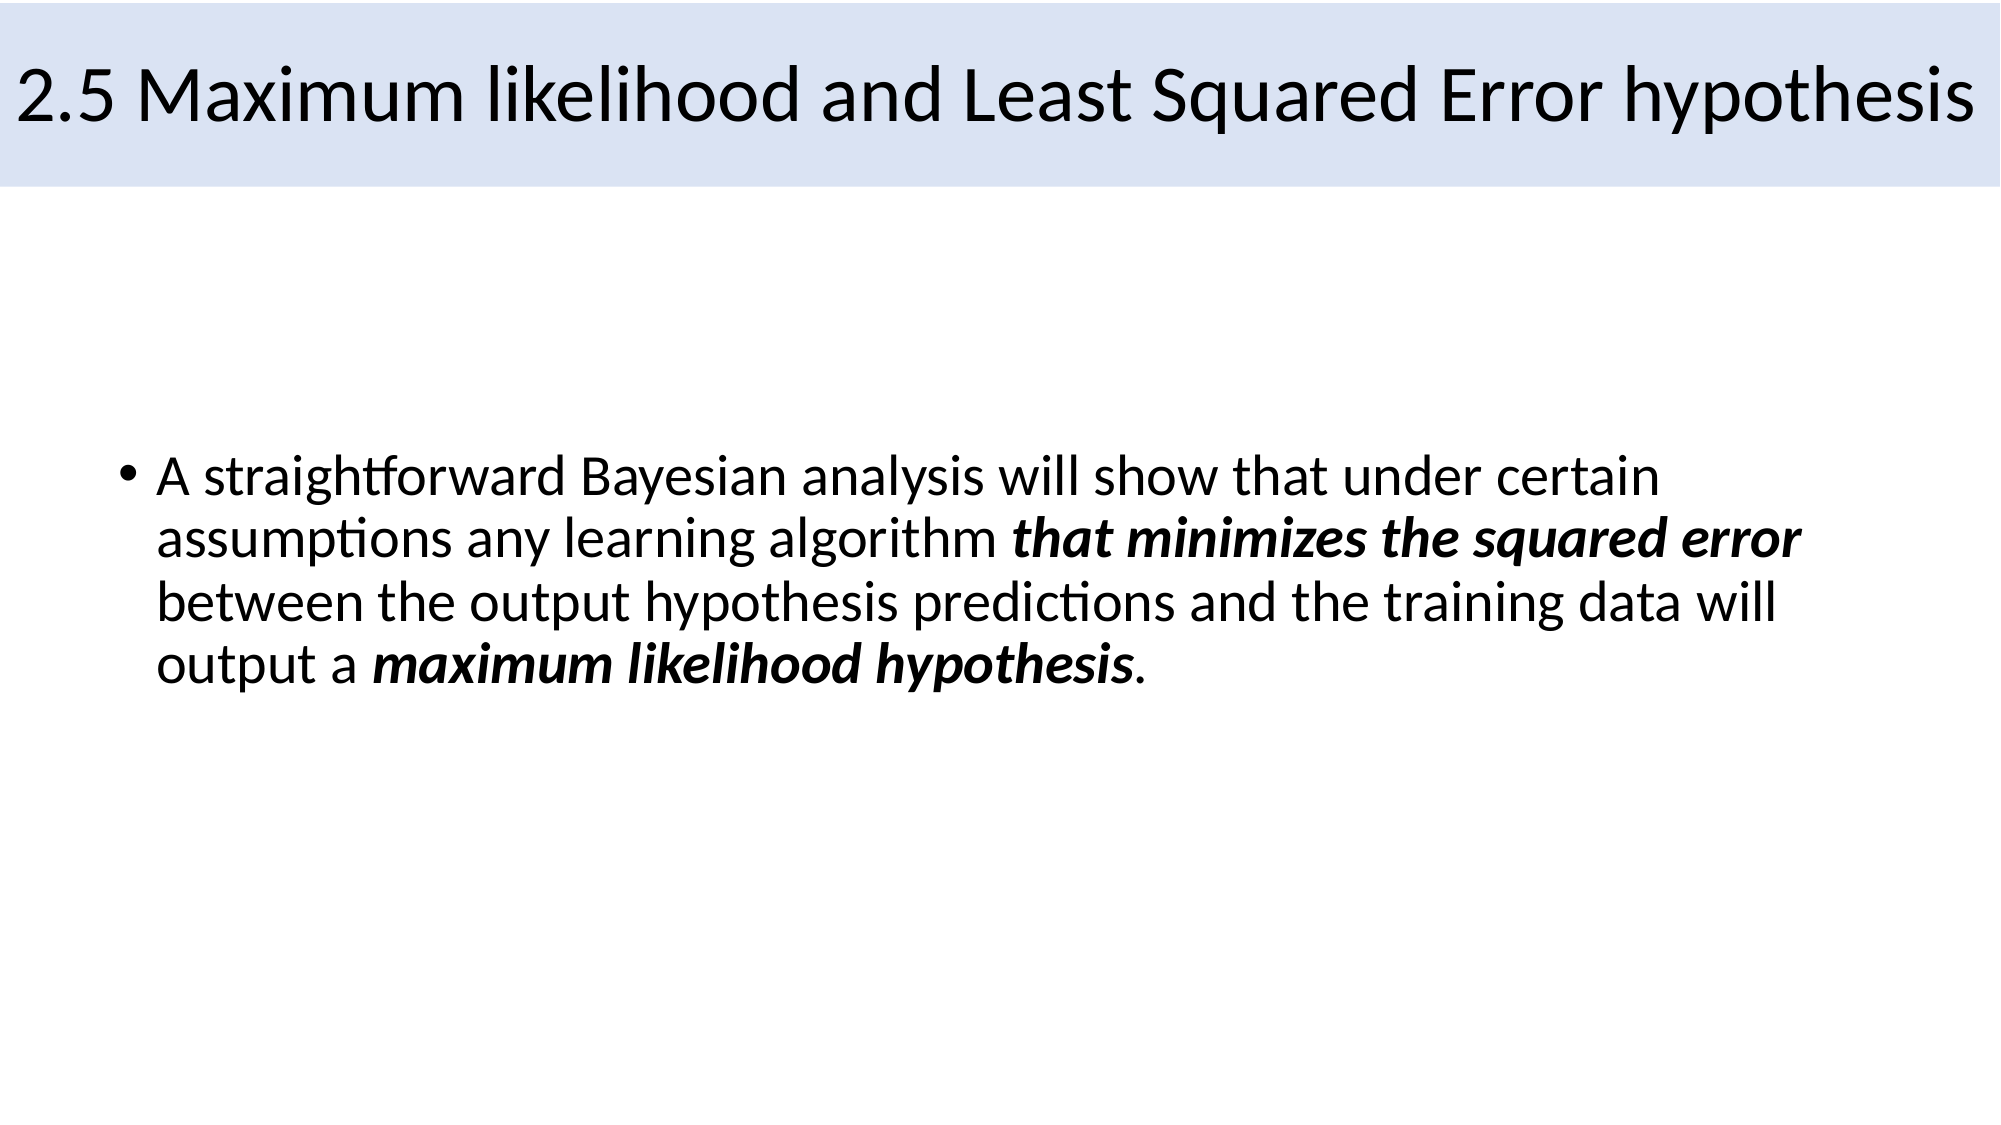

# 2.5 Maximum likelihood and Least Squared Error hypothesis
A straightforward Bayesian analysis will show that under certain assumptions any learning algorithm that minimizes the squared error between the output hypothesis predictions and the training data will output a maximum likelihood hypothesis.